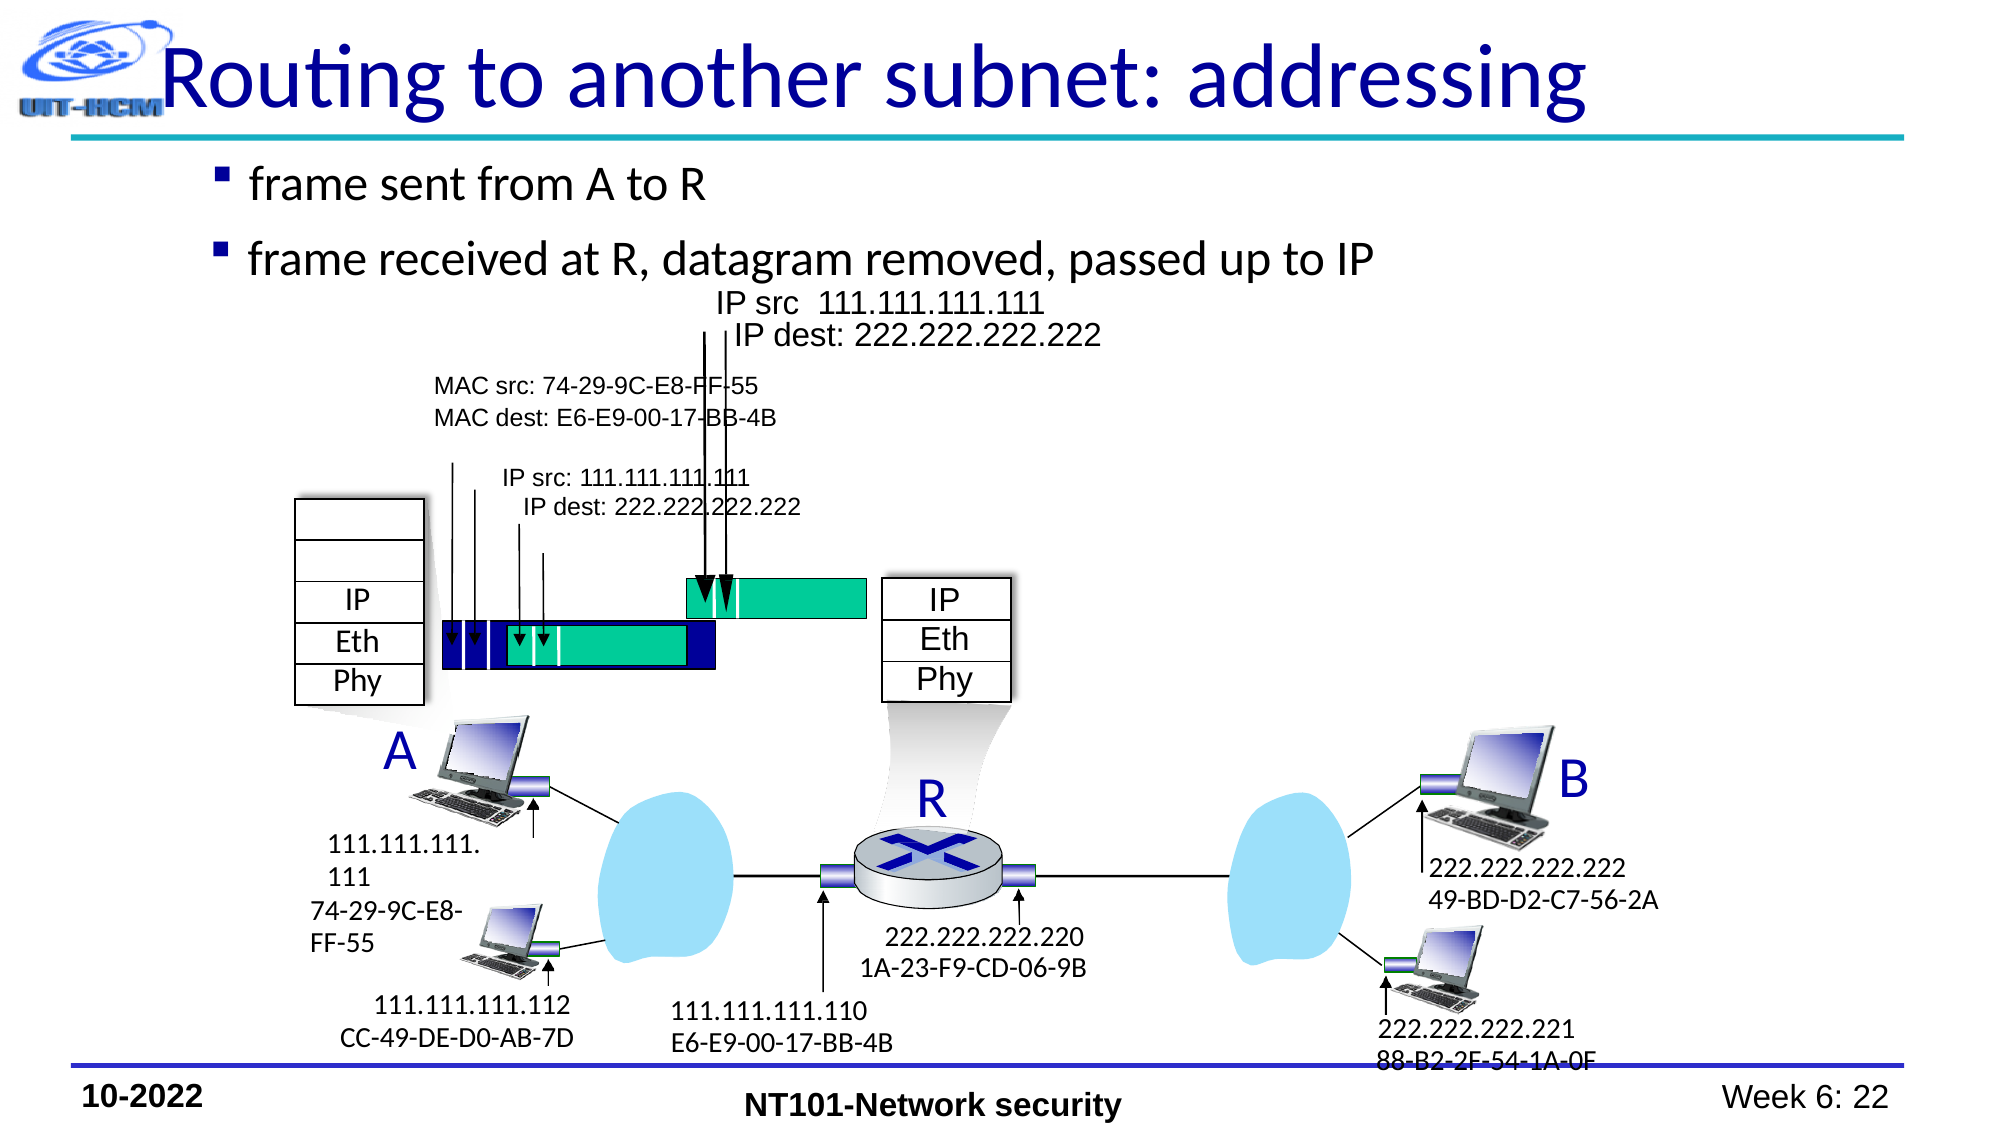

# Routing to another subnet: addressing
frame sent from A to R
frame received at R, datagram removed, passed up to IP
 IP src  111.111.111.111
   IP dest: 222.222.222.222

MAC src: 74-29-9C-E8-FF-55
MAC dest: E6-E9-00-17-BB-4B
IP src: 111.111.111.111
IP dest: 222.222.222.222

|  |
| --- |
|  |
| IP |
| Eth |
| Phy |

| IP |
| --- |
| Eth |
| Phy |

A
111.111.111.111
74-29-9C-E8-FF-55

B
222.222.222.222
49-BD-D2-C7-56-2A
R

222.222.222.220
1A-23-F9-CD-06-9B
111.111.111.110
E6-E9-00-17-BB-4B

111.111.111.112
CC-49-DE-D0-AB-7D
222.222.222.221
88-B2-2F-54-1A-0F